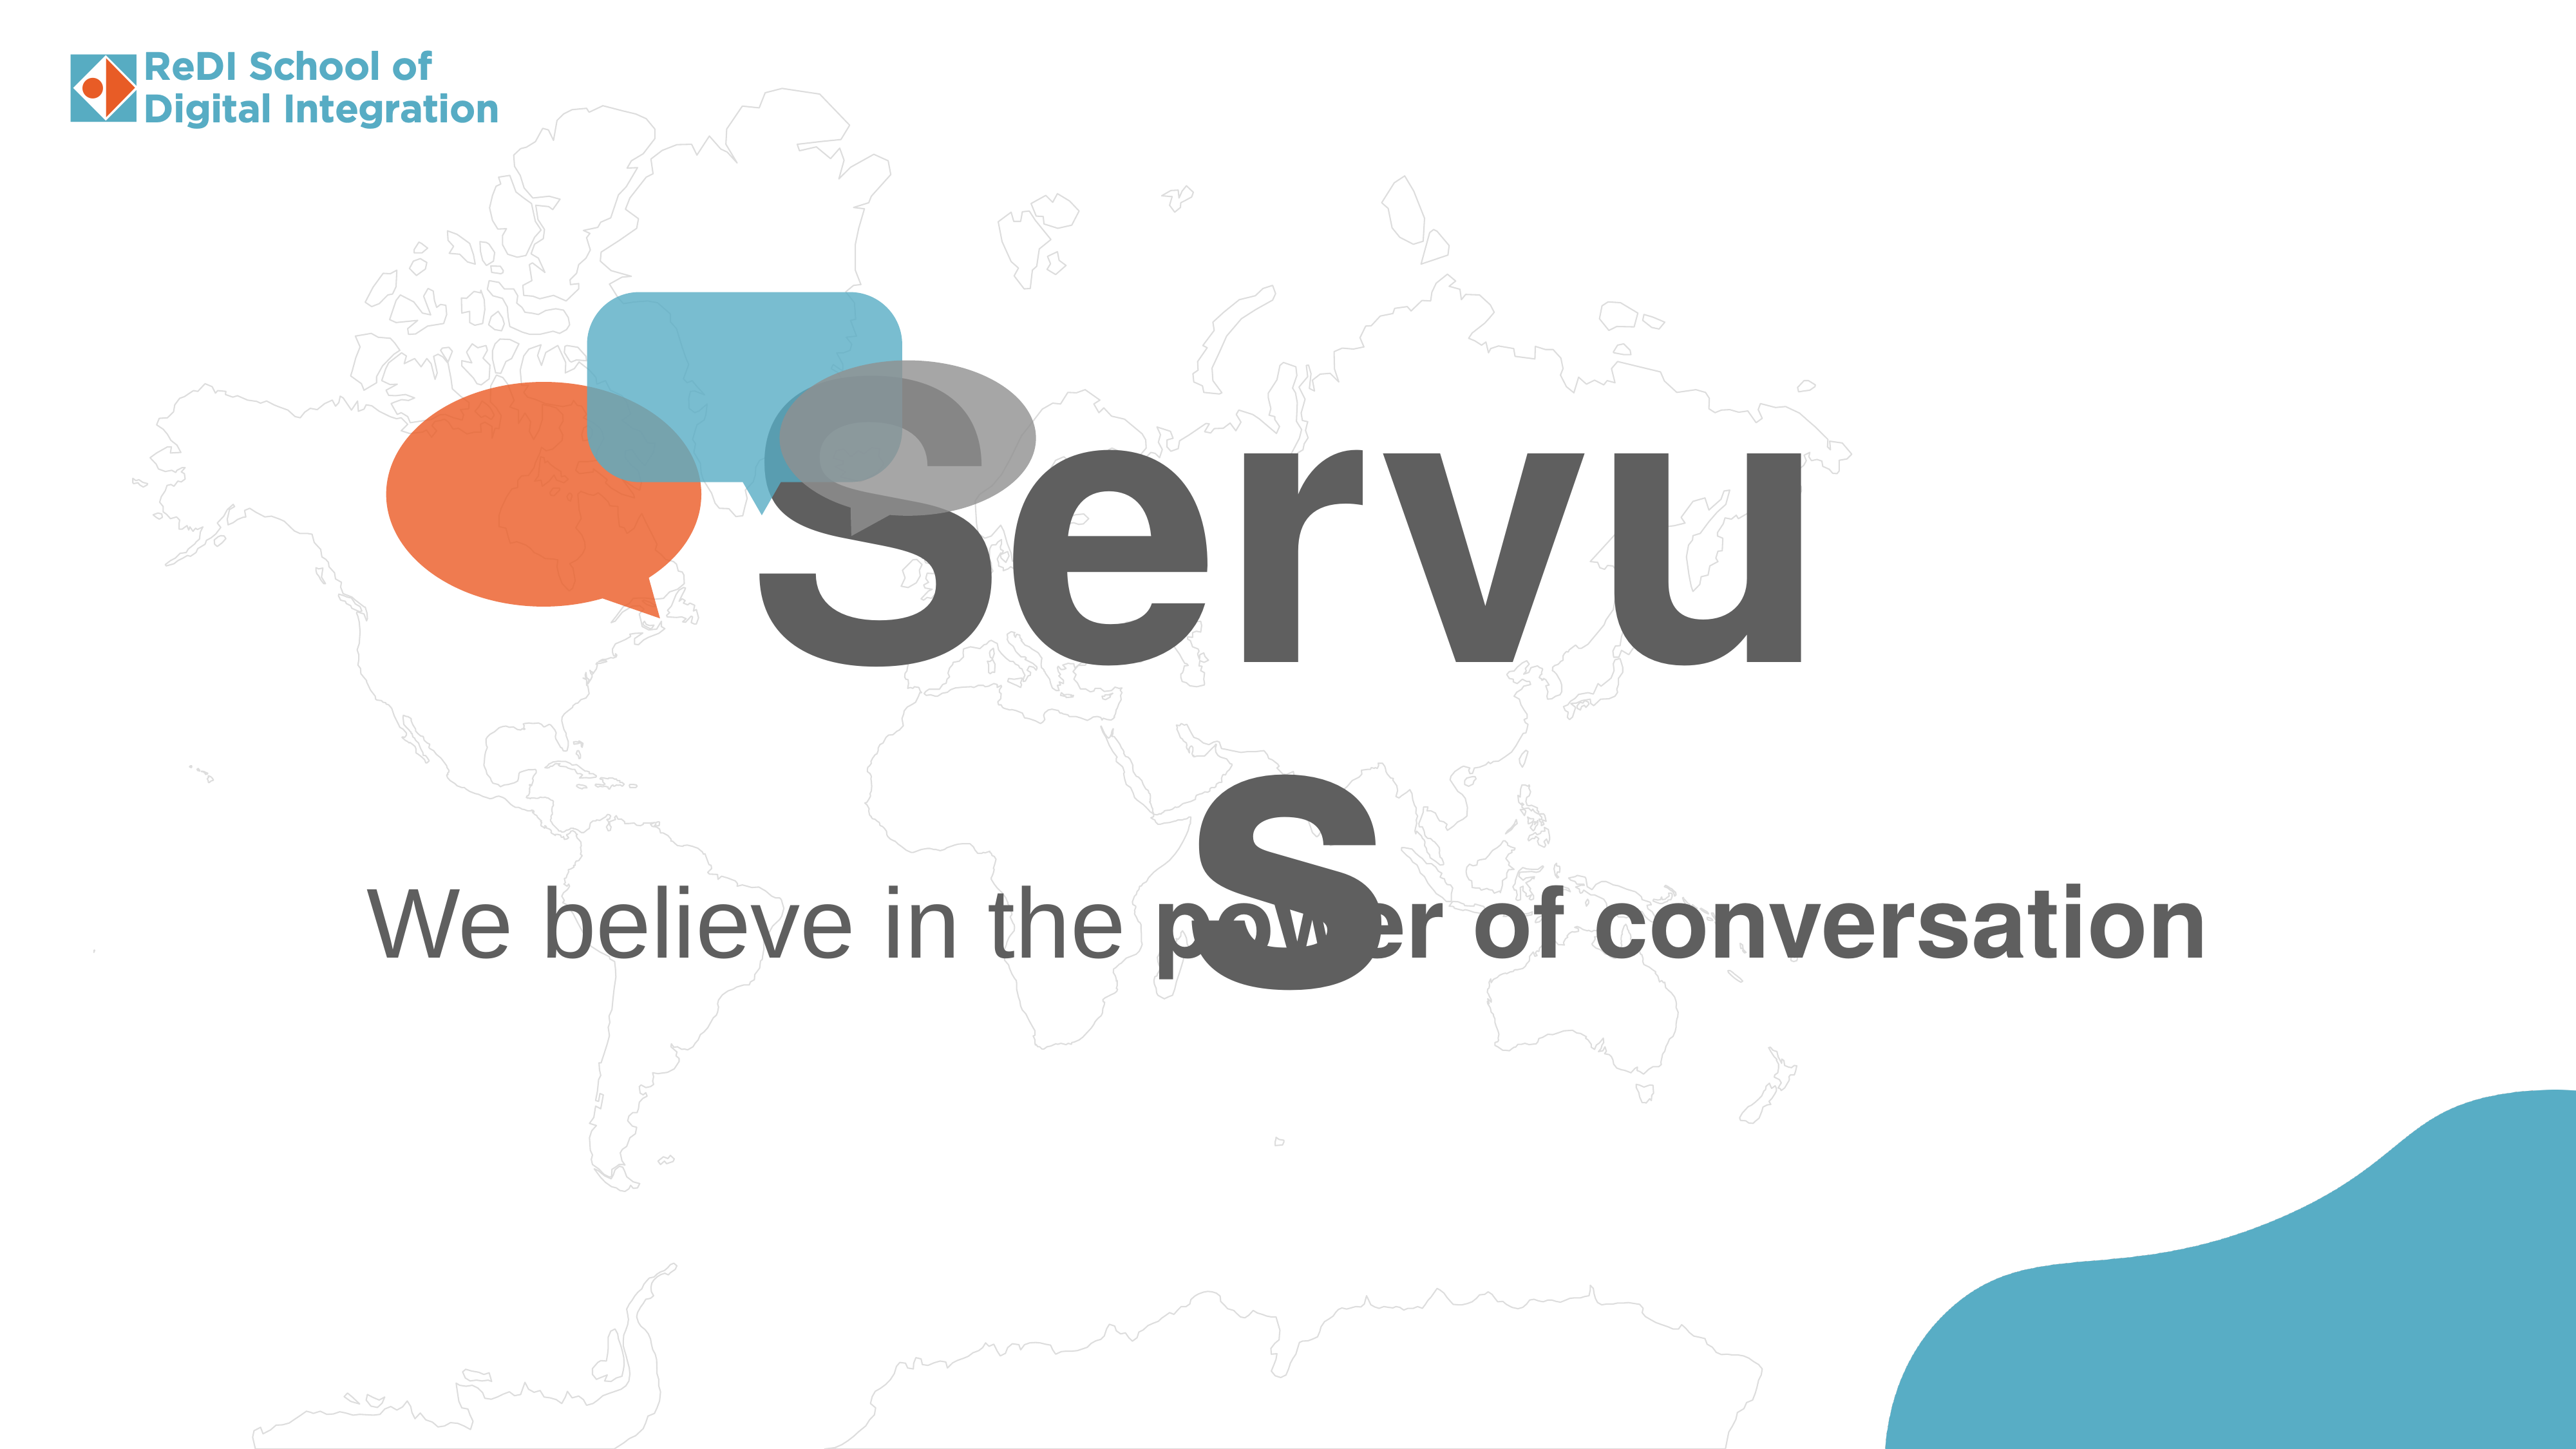

Servus

We believe in the power of conversation